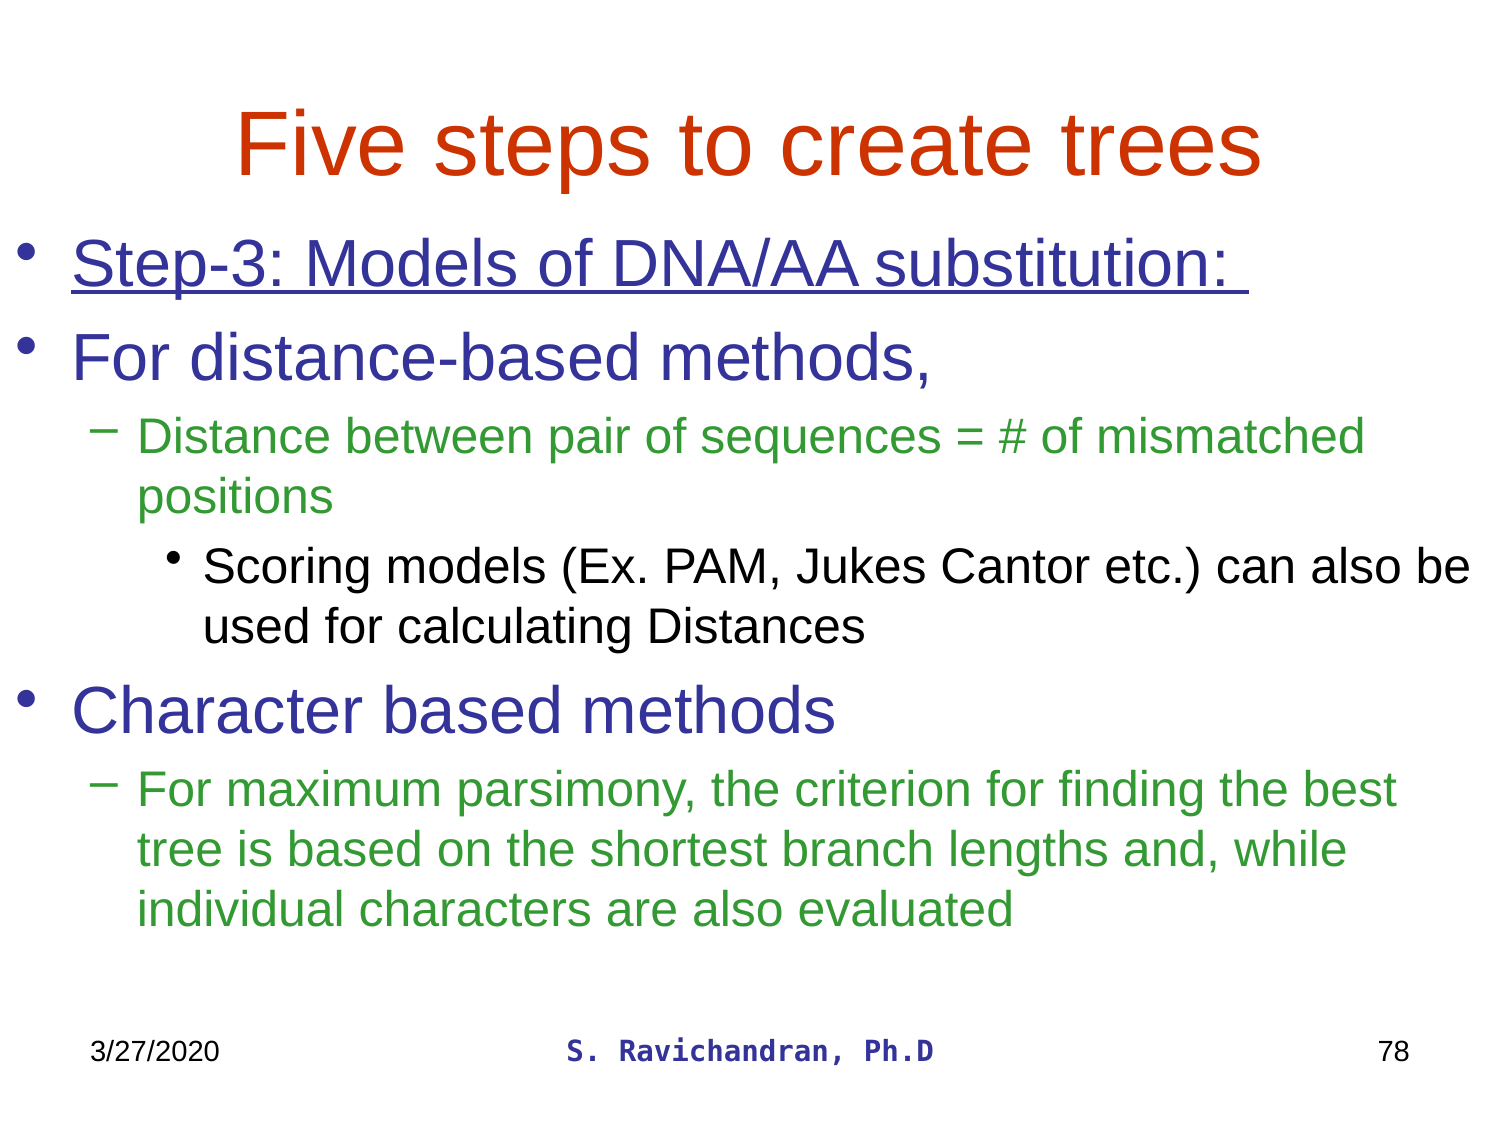

# Five steps to create trees
Step-3: Models of DNA/AA substitution:
For distance-based methods,
Distance between pair of sequences = # of mismatched positions
Scoring models (Ex. PAM, Jukes Cantor etc.) can also be used for calculating Distances
Character based methods
For maximum parsimony, the criterion for finding the best tree is based on the shortest branch lengths and, while individual characters are also evaluated
3/27/2020
S. Ravichandran, Ph.D
78